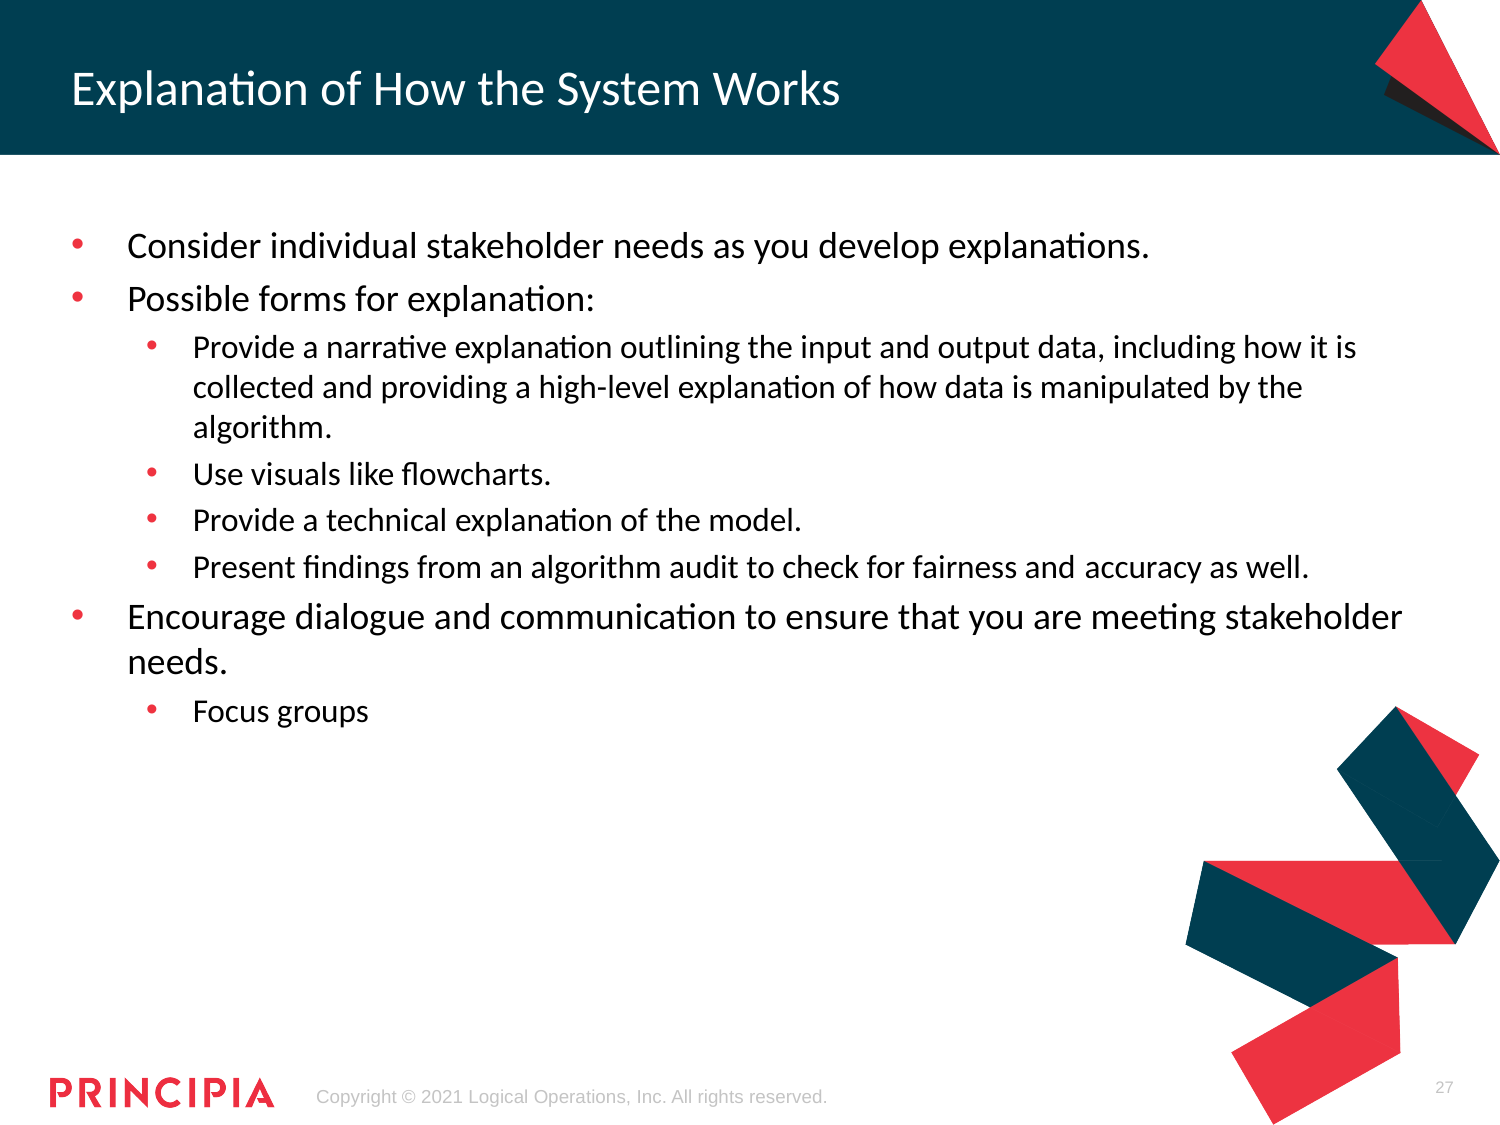

# Explanation of How the System Works
Consider individual stakeholder needs as you develop explanations.
Possible forms for explanation:
Provide a narrative explanation outlining the input and output data, including how it is collected and providing a high-level explanation of how data is manipulated by the algorithm.
Use visuals like flowcharts.
Provide a technical explanation of the model.
Present findings from an algorithm audit to check for fairness and accuracy as well.
Encourage dialogue and communication to ensure that you are meeting stakeholder needs.
Focus groups
27